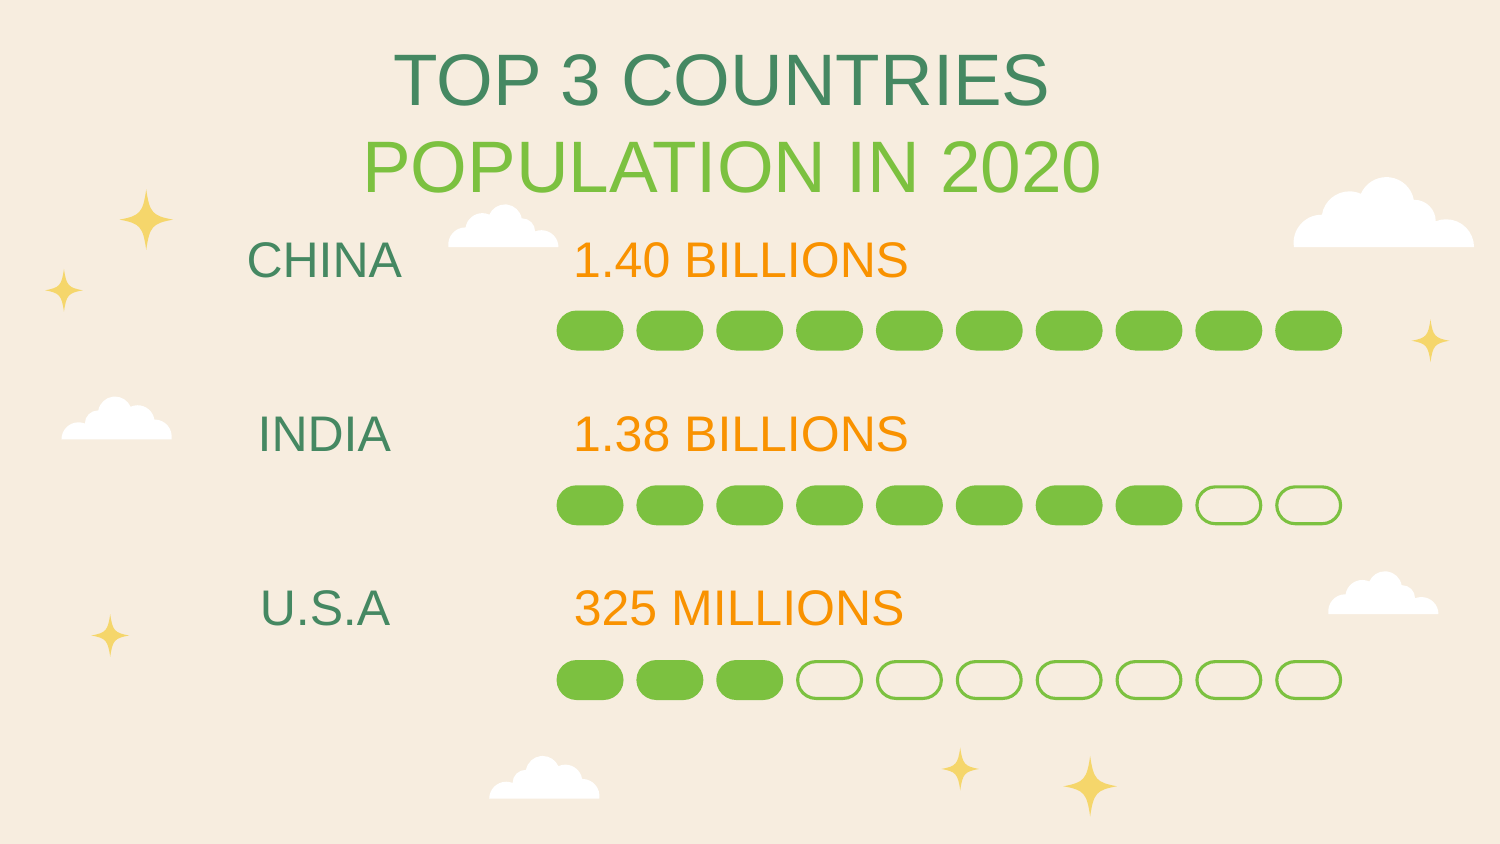

# TOP 3 COUNTRIES
POPULATION IN 2020

1.40 BILLIONS
CHINA

1.38 BILLIONS
INDIA

U.S.A
325 MILLIONS